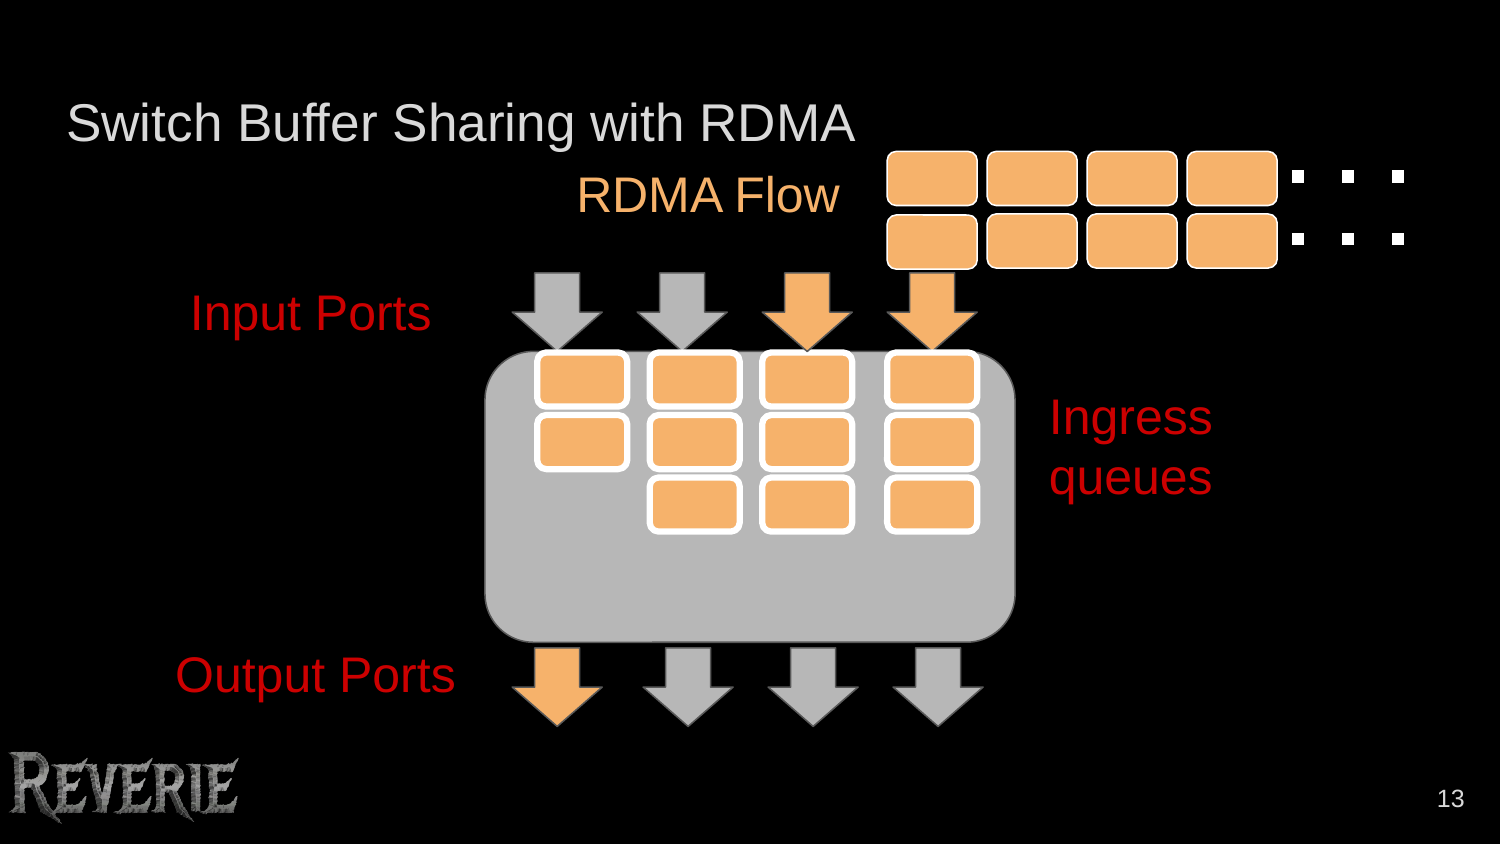

# Switch Buffer Sharing with RDMA

RDMA Flow

Input Ports

Ingress queues

Output Ports

13